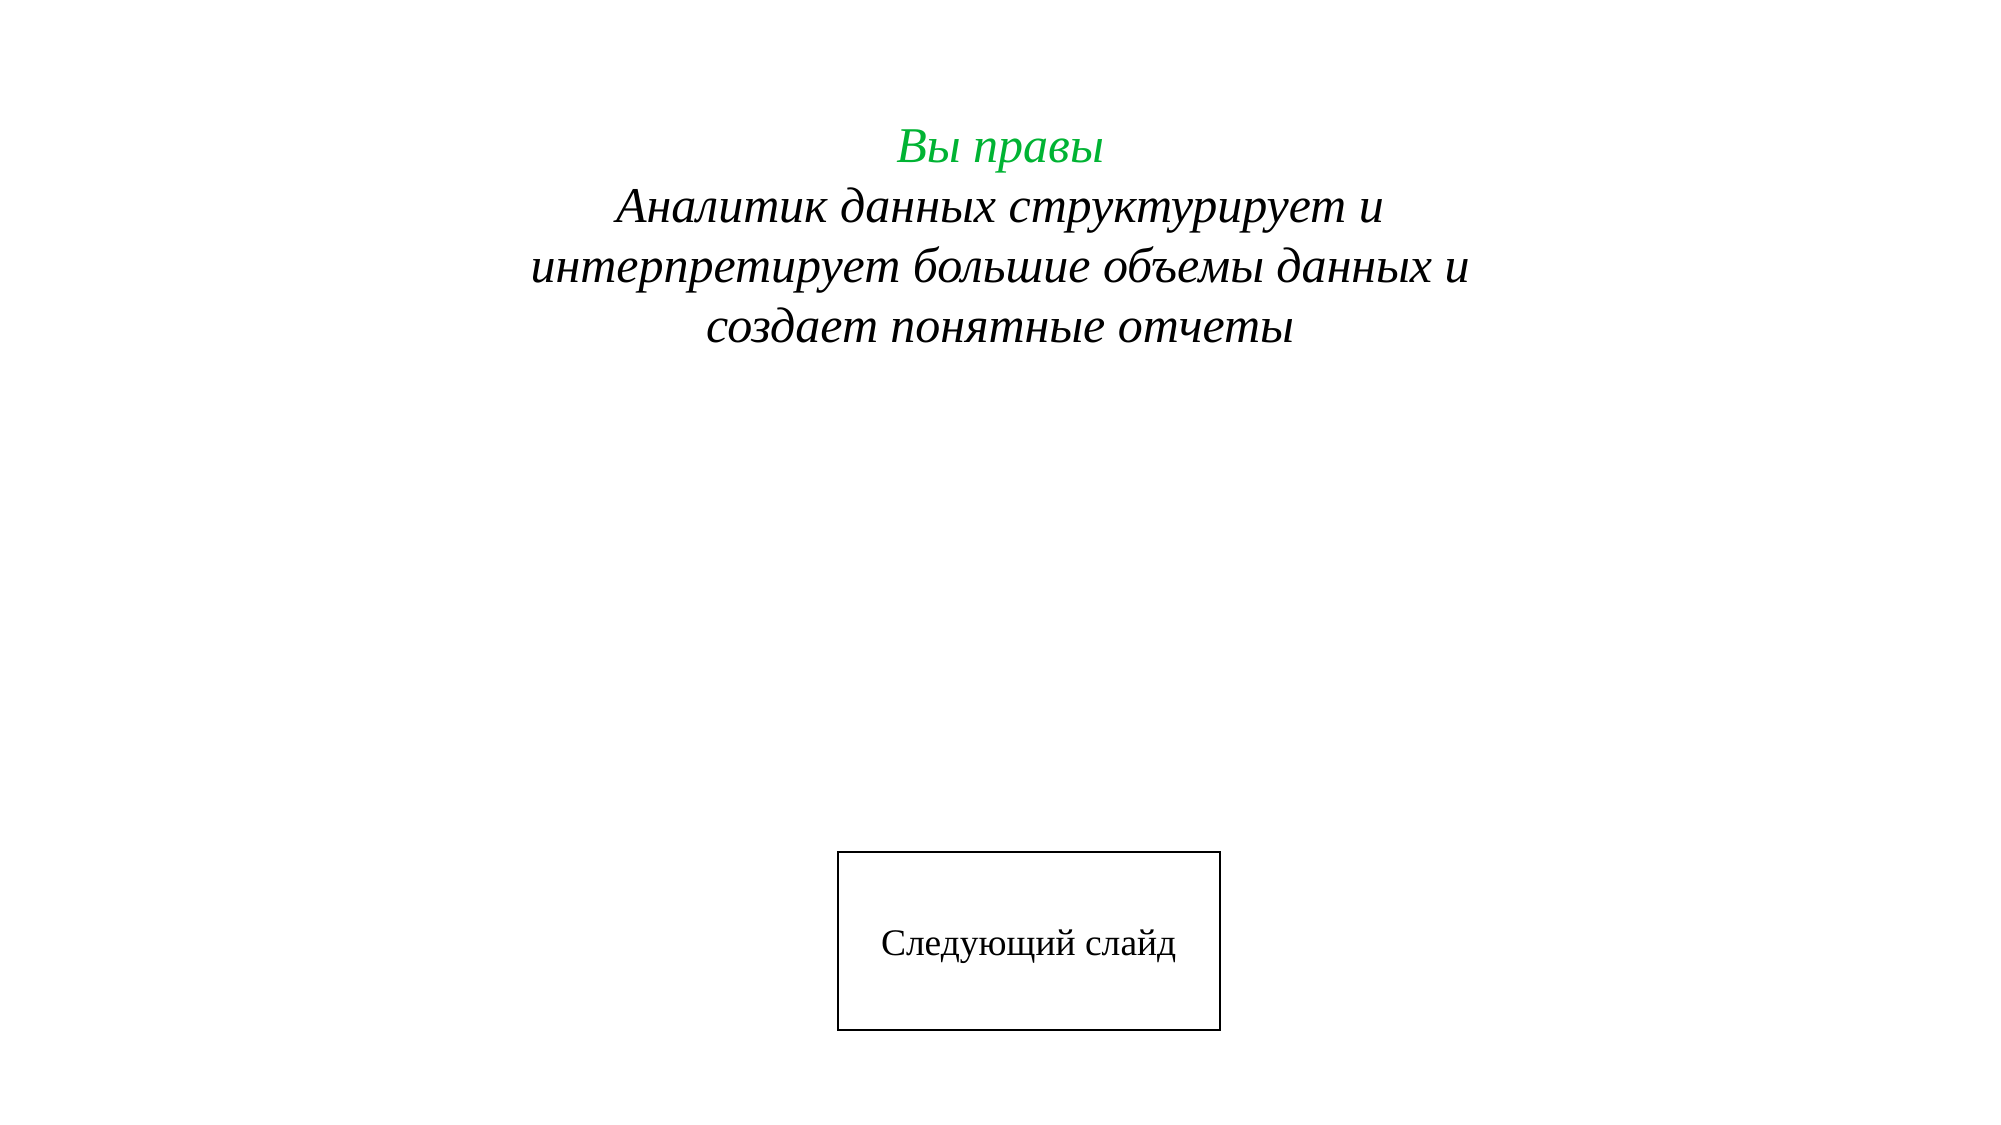

Вы правы
Аналитик данных структурирует и интерпретирует большие объемы данных и создает понятные отчеты
Следующий слайд